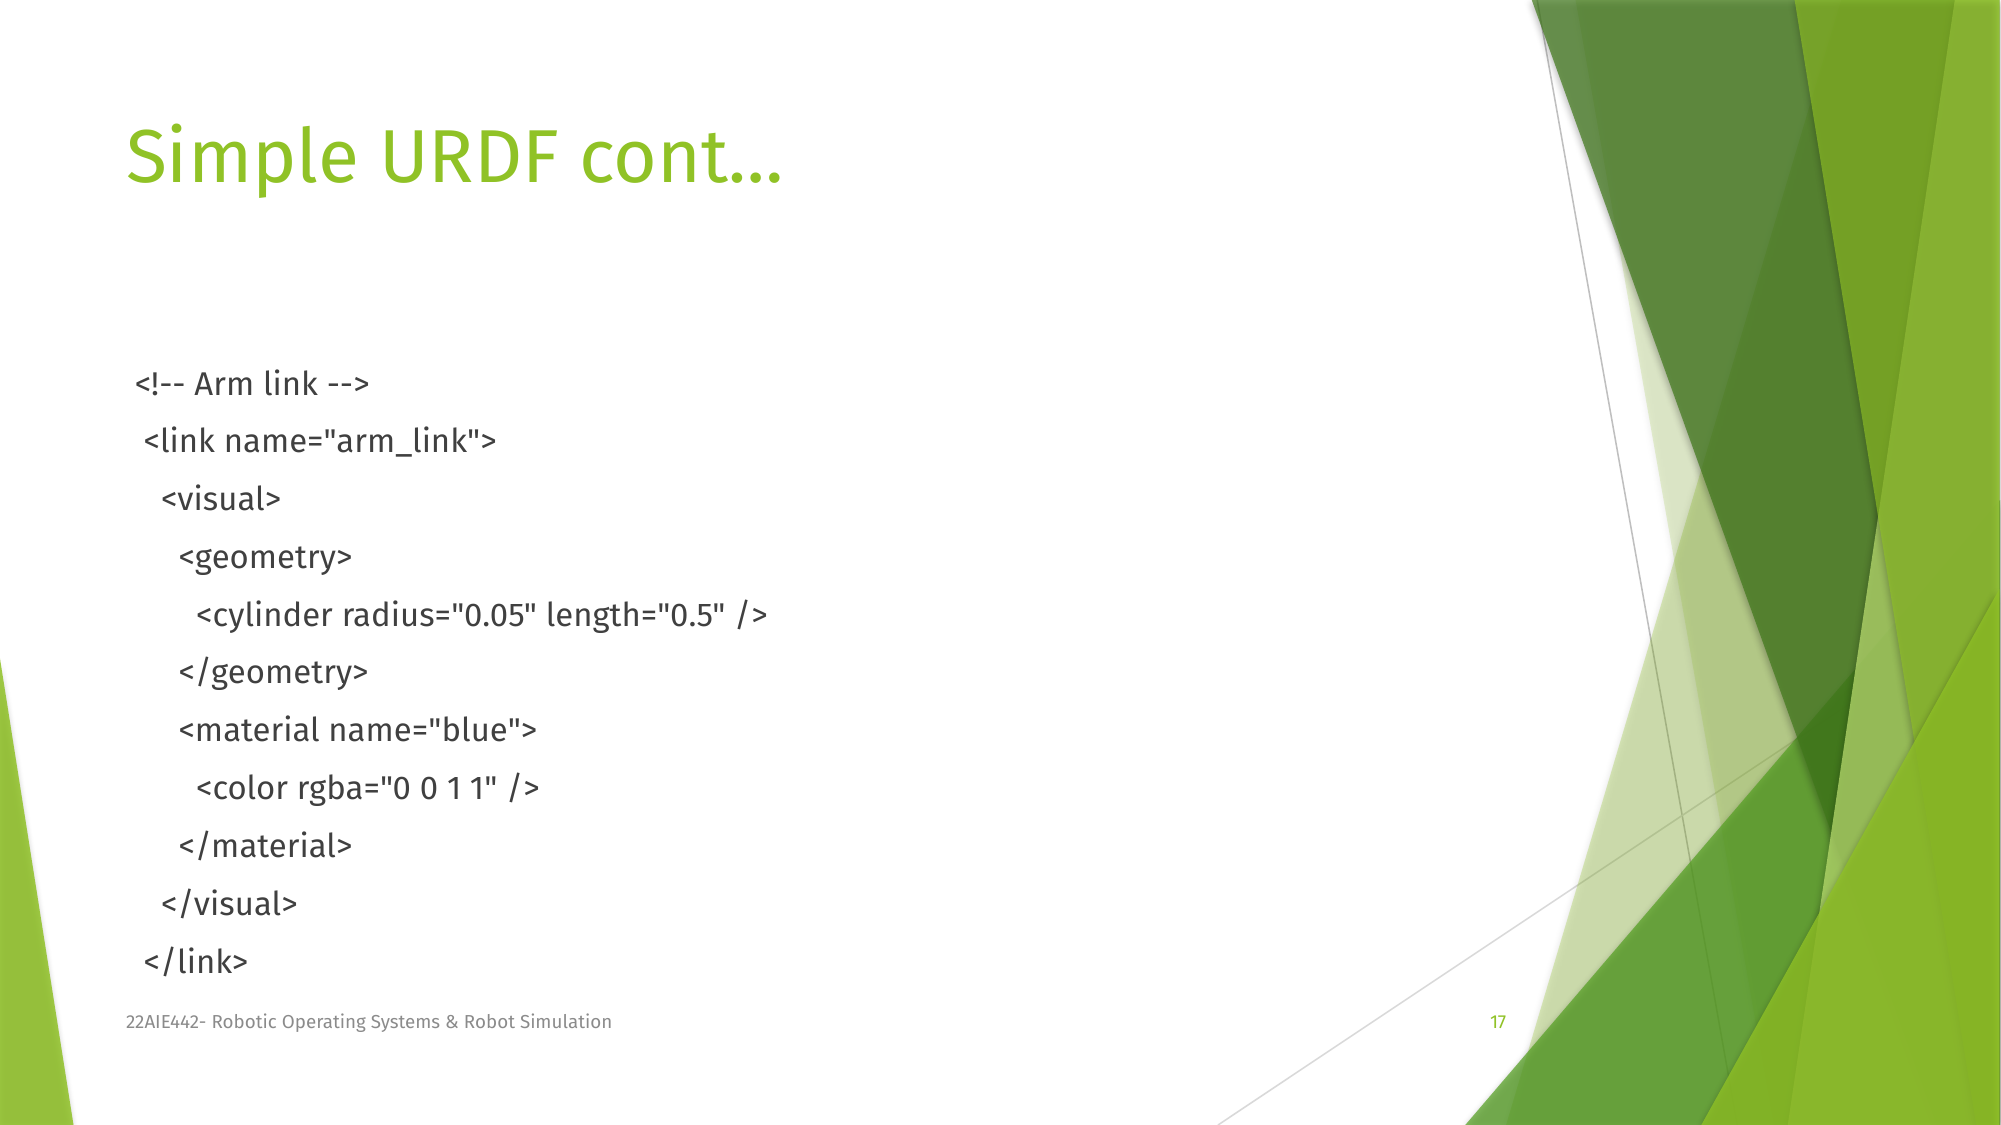

# Simple URDF cont…
 <!-- Arm link -->
  <link name="arm_link">
    <visual>
      <geometry>
        <cylinder radius="0.05" length="0.5" />
      </geometry>
      <material name="blue">
        <color rgba="0 0 1 1" />
      </material>
    </visual>
  </link>

22AIE442- Robotic Operating Systems & Robot Simulation
17